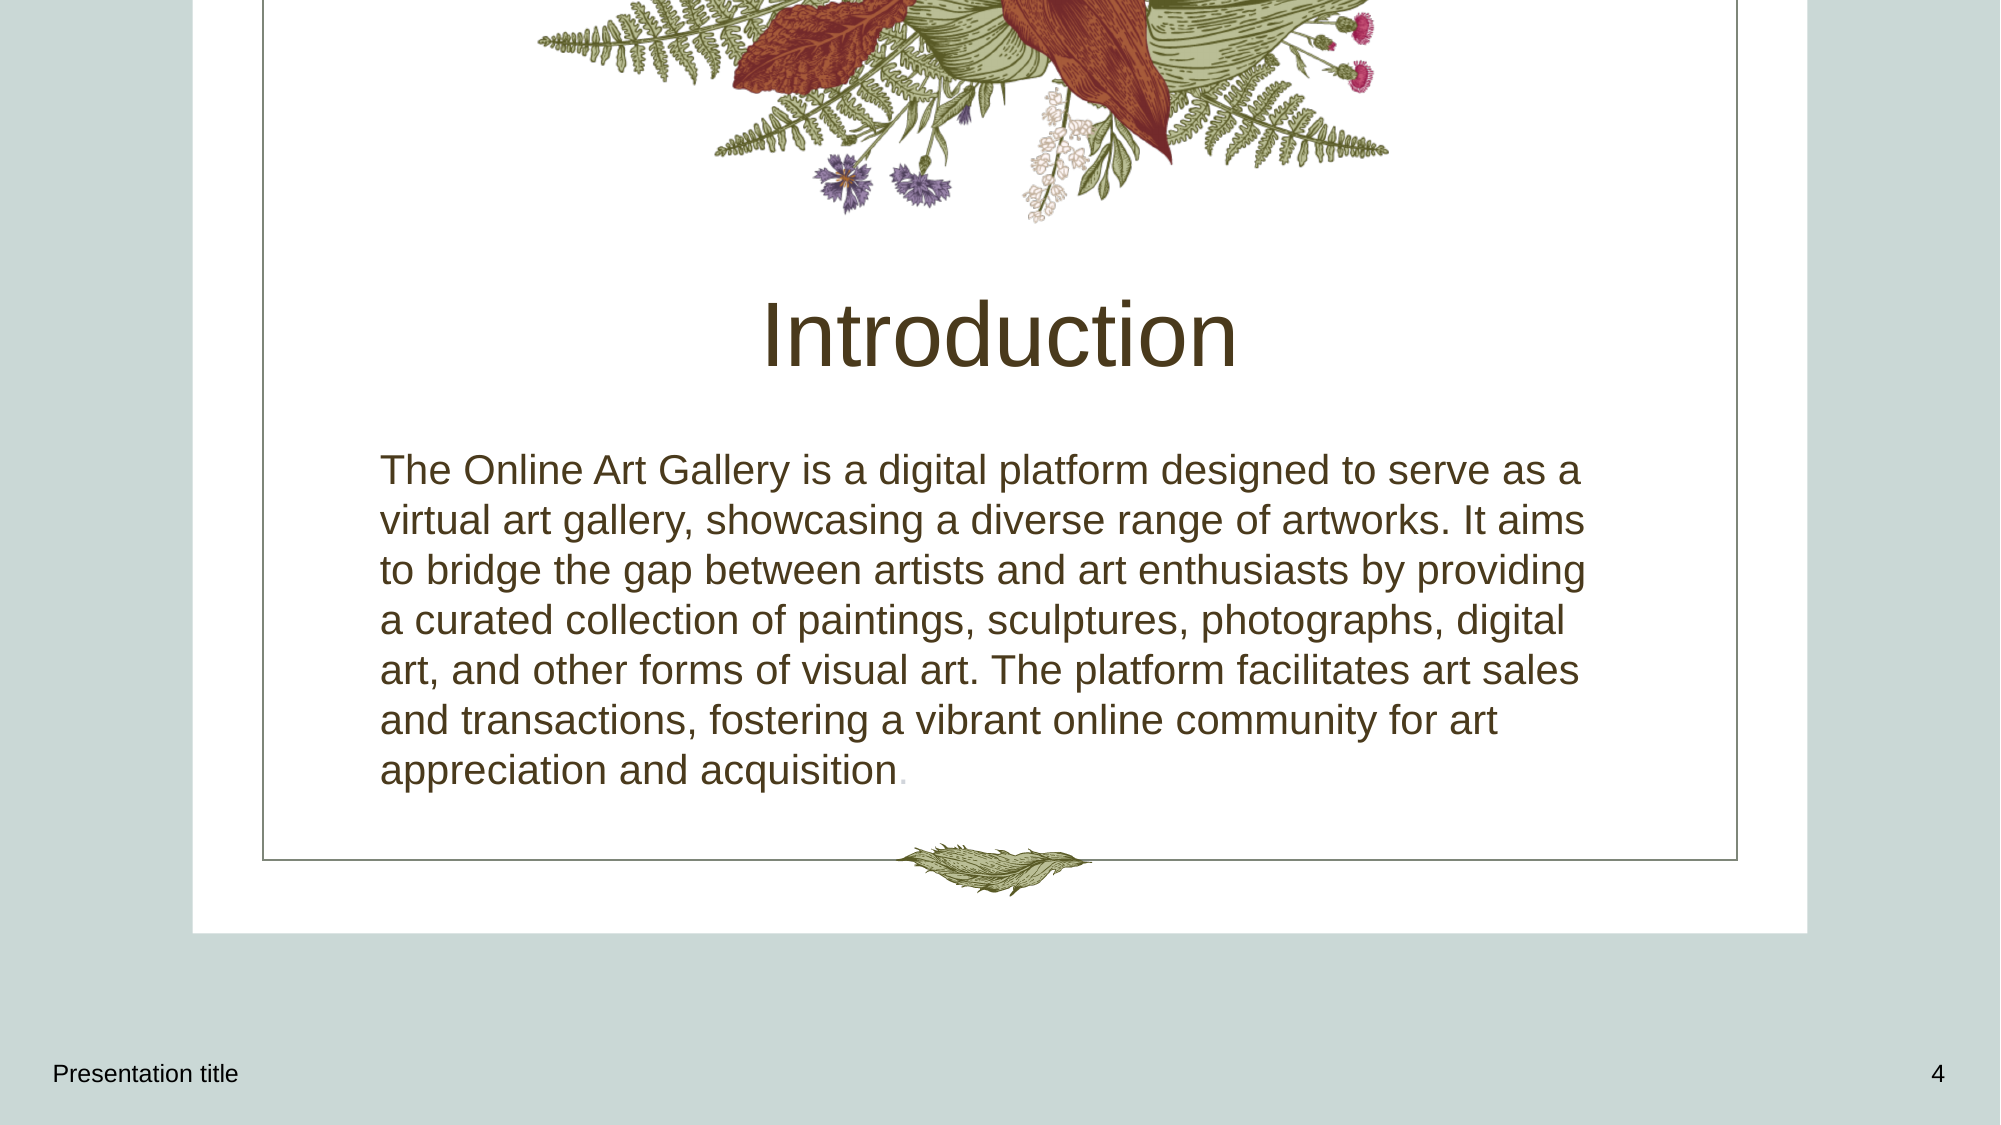

# Introduction
The Online Art Gallery is a digital platform designed to serve as a virtual art gallery, showcasing a diverse range of artworks. It aims to bridge the gap between artists and art enthusiasts by providing a curated collection of paintings, sculptures, photographs, digital art, and other forms of visual art. The platform facilitates art sales and transactions, fostering a vibrant online community for art appreciation and acquisition.

Presentation title
4